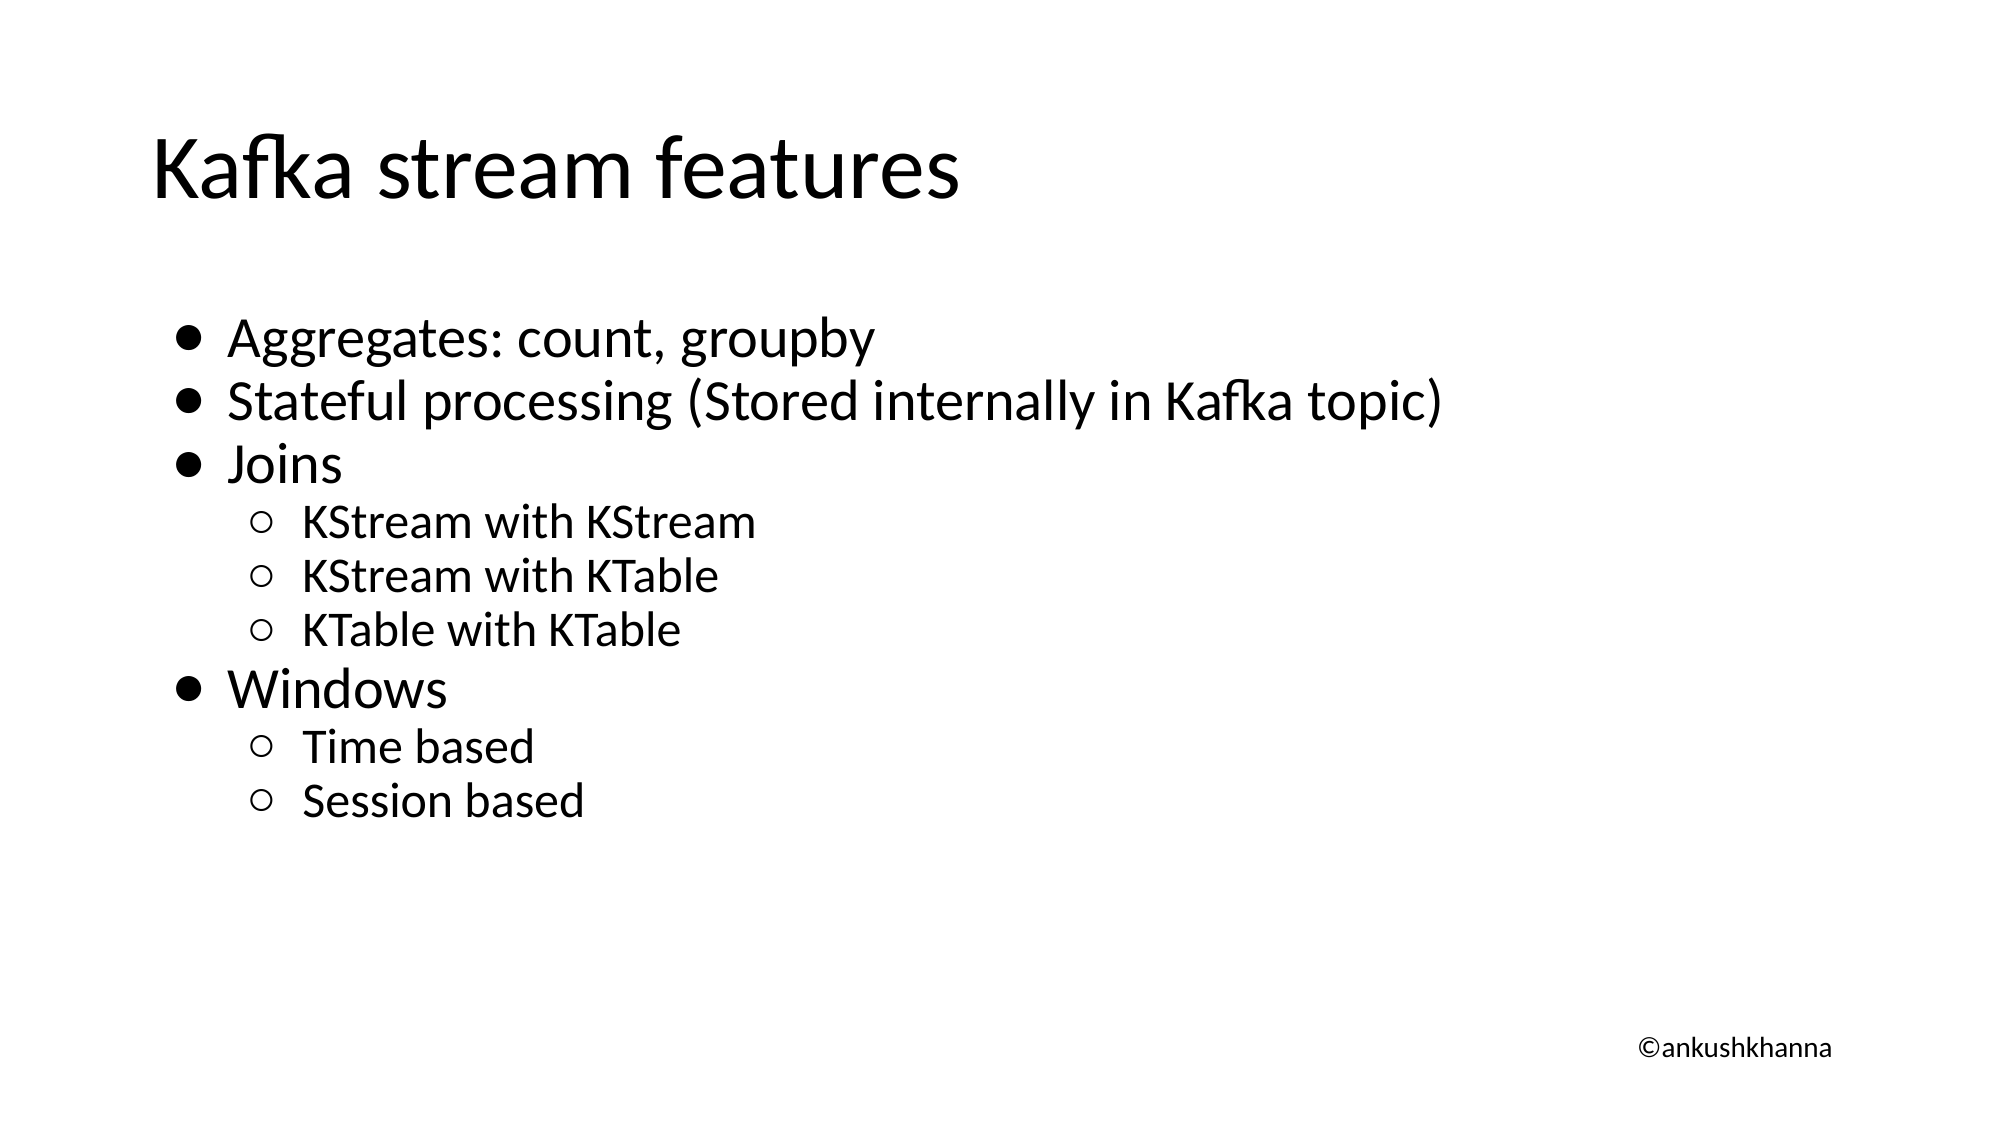

# Kafka stream features
Aggregates: count, groupby
Stateful processing (Stored internally in Kafka topic)
Joins
KStream with KStream
KStream with KTable
KTable with KTable
Windows
Time based
Session based